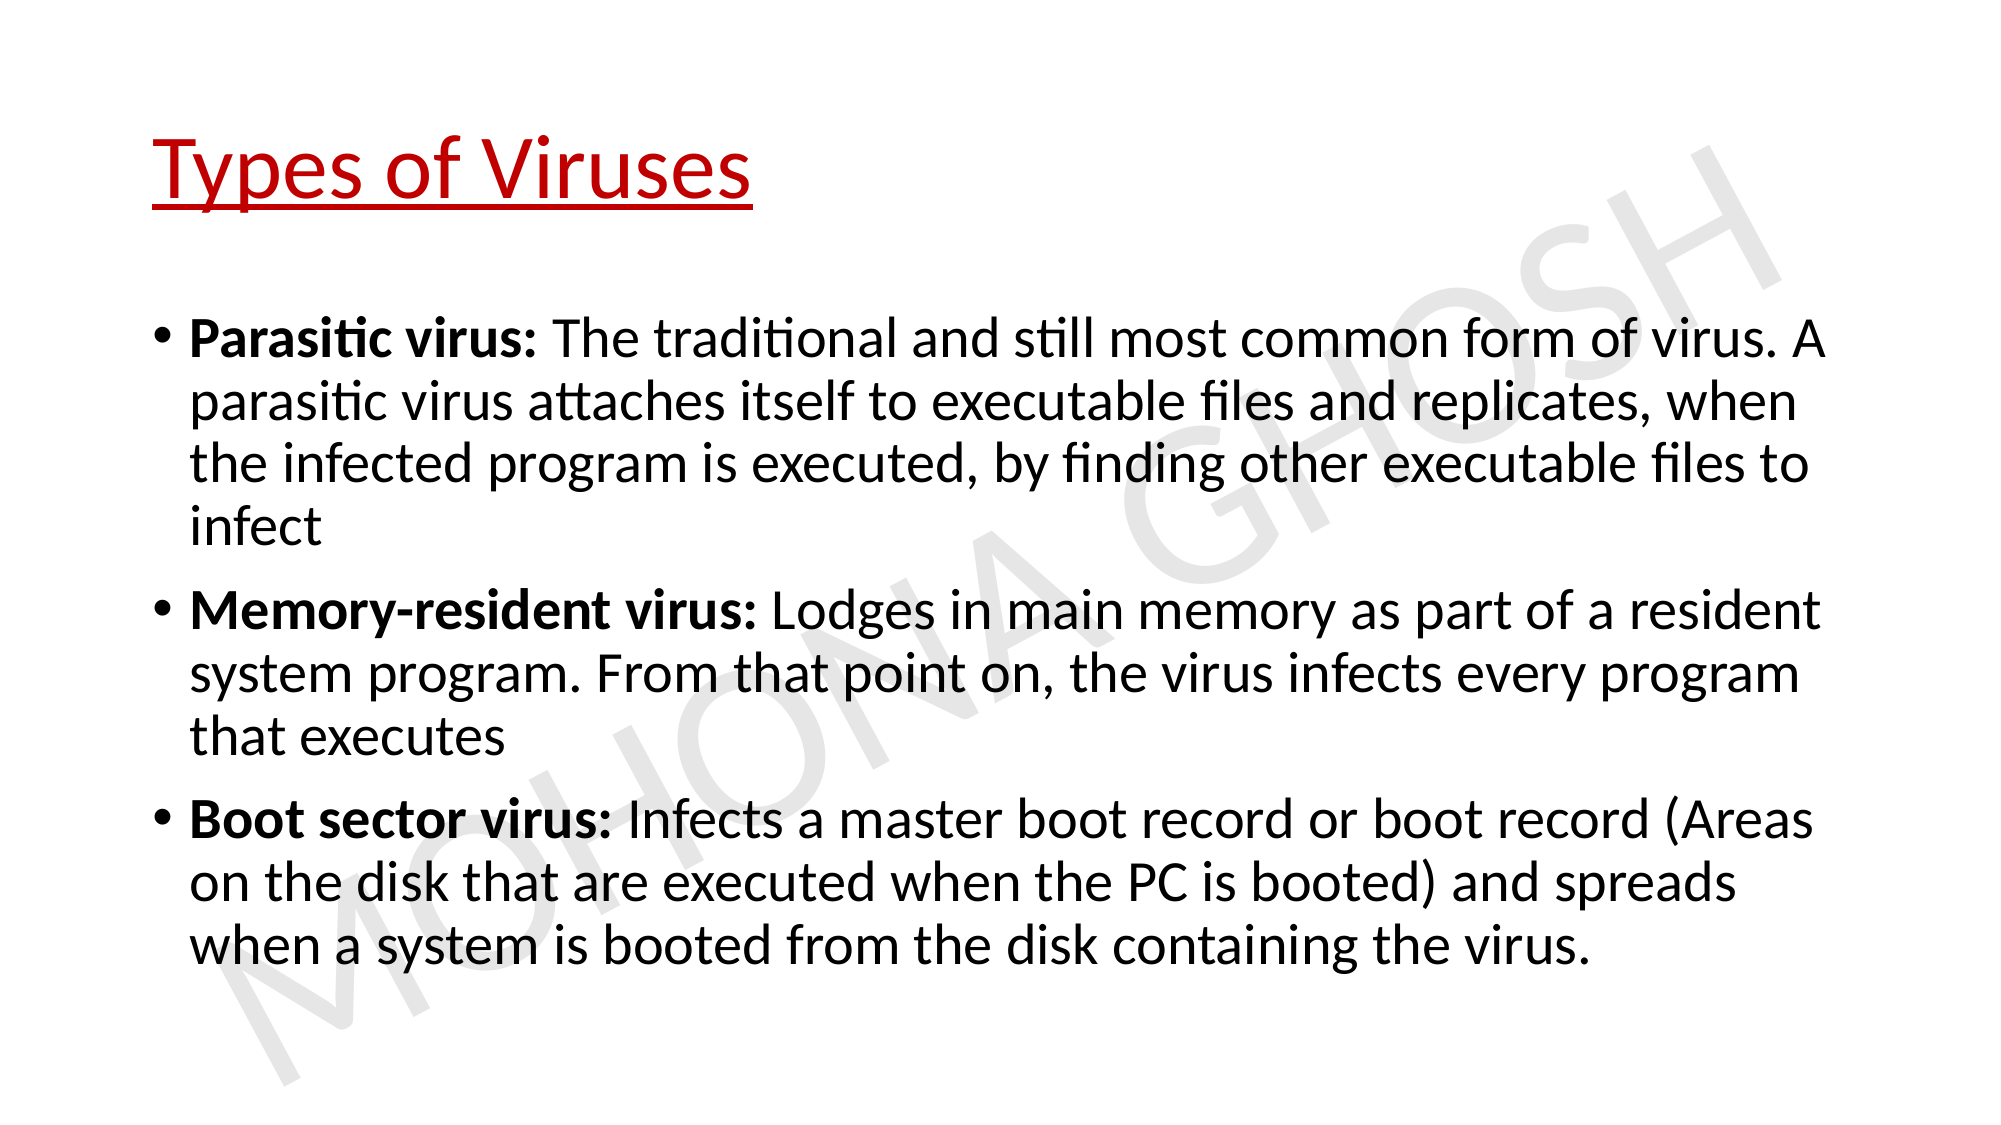

# Types of Viruses
Parasitic virus: The traditional and still most common form of virus. A parasitic virus attaches itself to executable files and replicates, when the infected program is executed, by finding other executable files to infect
Memory-resident virus: Lodges in main memory as part of a resident system program. From that point on, the virus infects every program that executes
Boot sector virus: Infects a master boot record or boot record (Areas on the disk that are executed when the PC is booted) and spreads when a system is booted from the disk containing the virus.